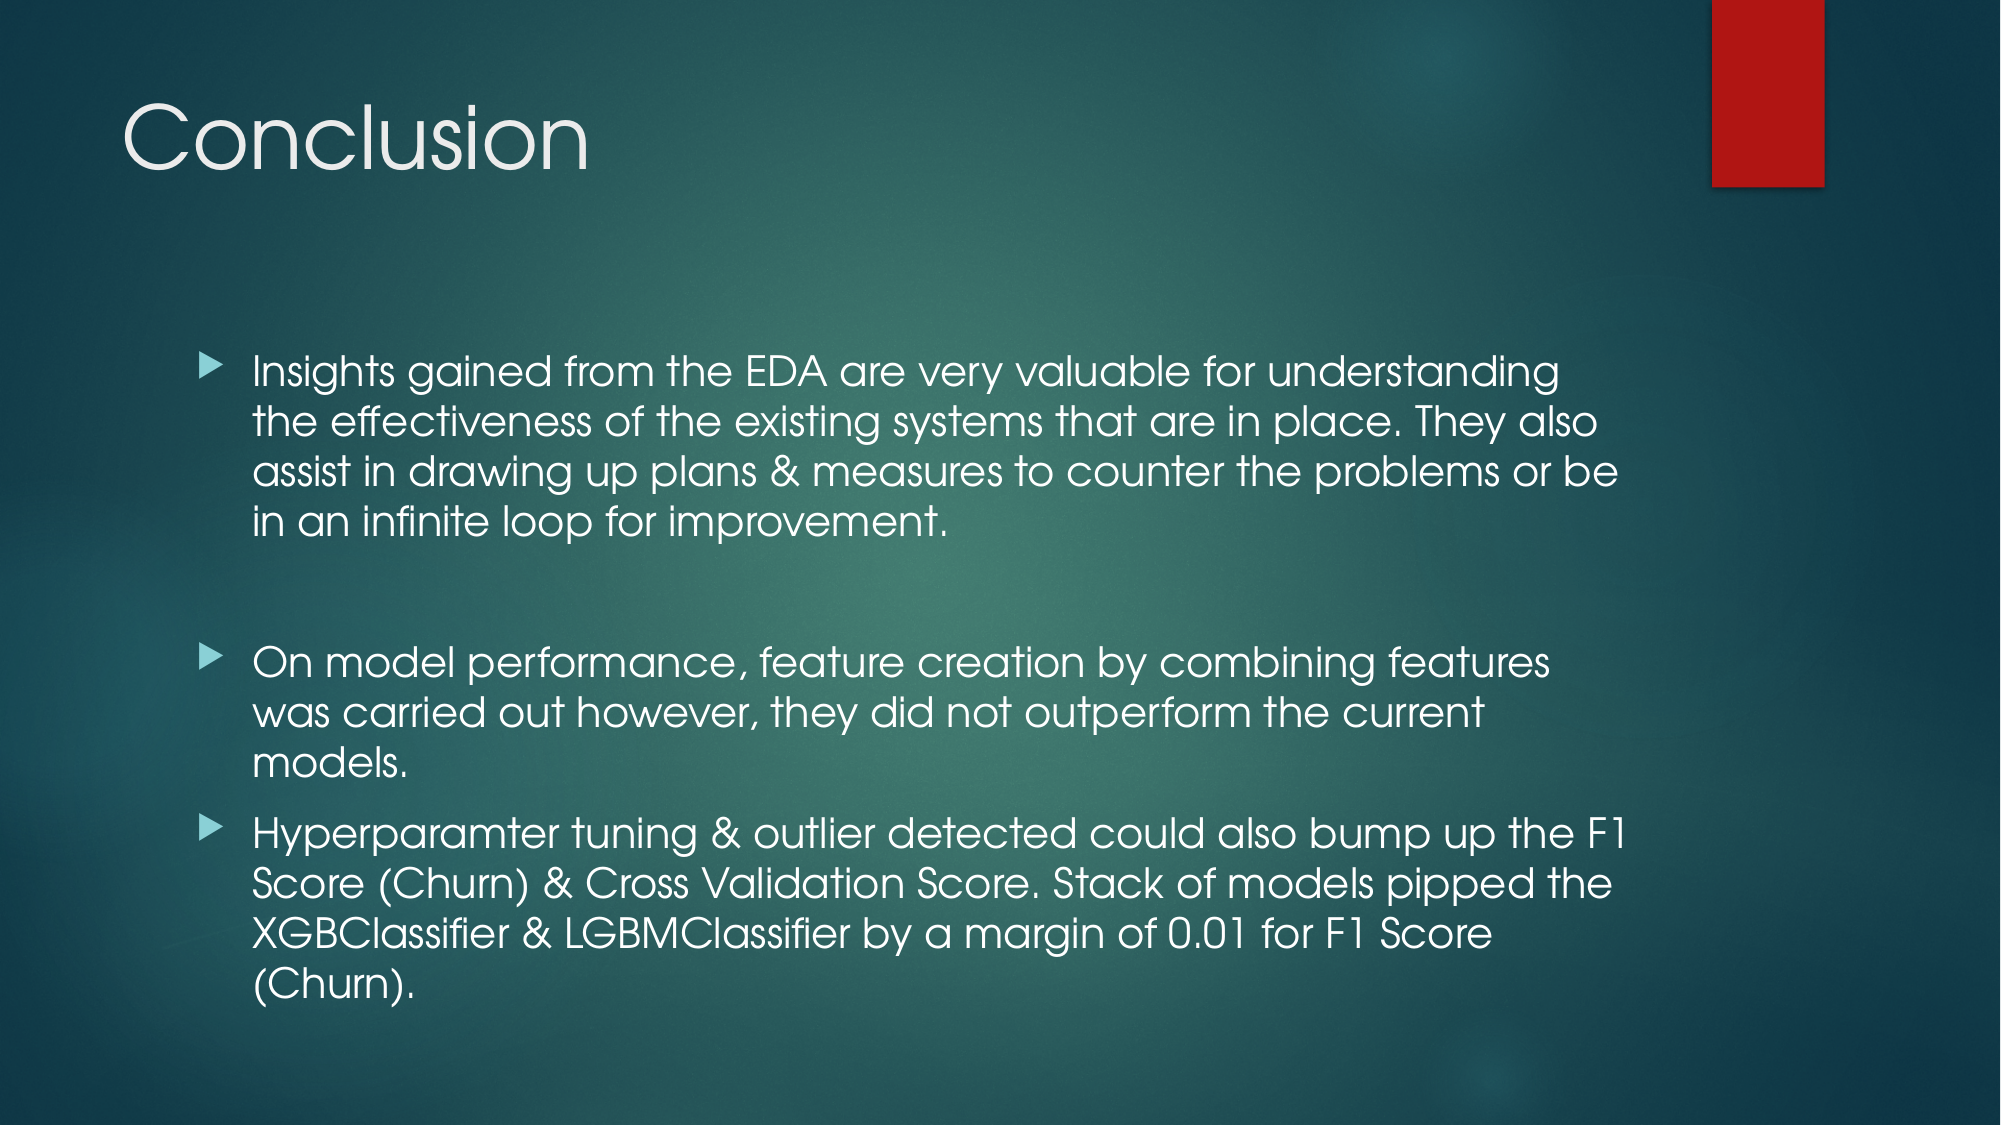

# Conclusion
Insights gained from the EDA are very valuable for understanding the effectiveness of the existing systems that are in place. They also assist in drawing up plans & measures to counter the problems or be in an infinite loop for improvement.

On model performance, feature creation by combining features was carried out however, they did not outperform the current models.
Hyperparamter tuning & outlier detected could also bump up the F1 Score (Churn) & Cross Validation Score. Stack of models pipped the XGBClassifier & LGBMClassifier by a margin of 0.01 for F1 Score (Churn).